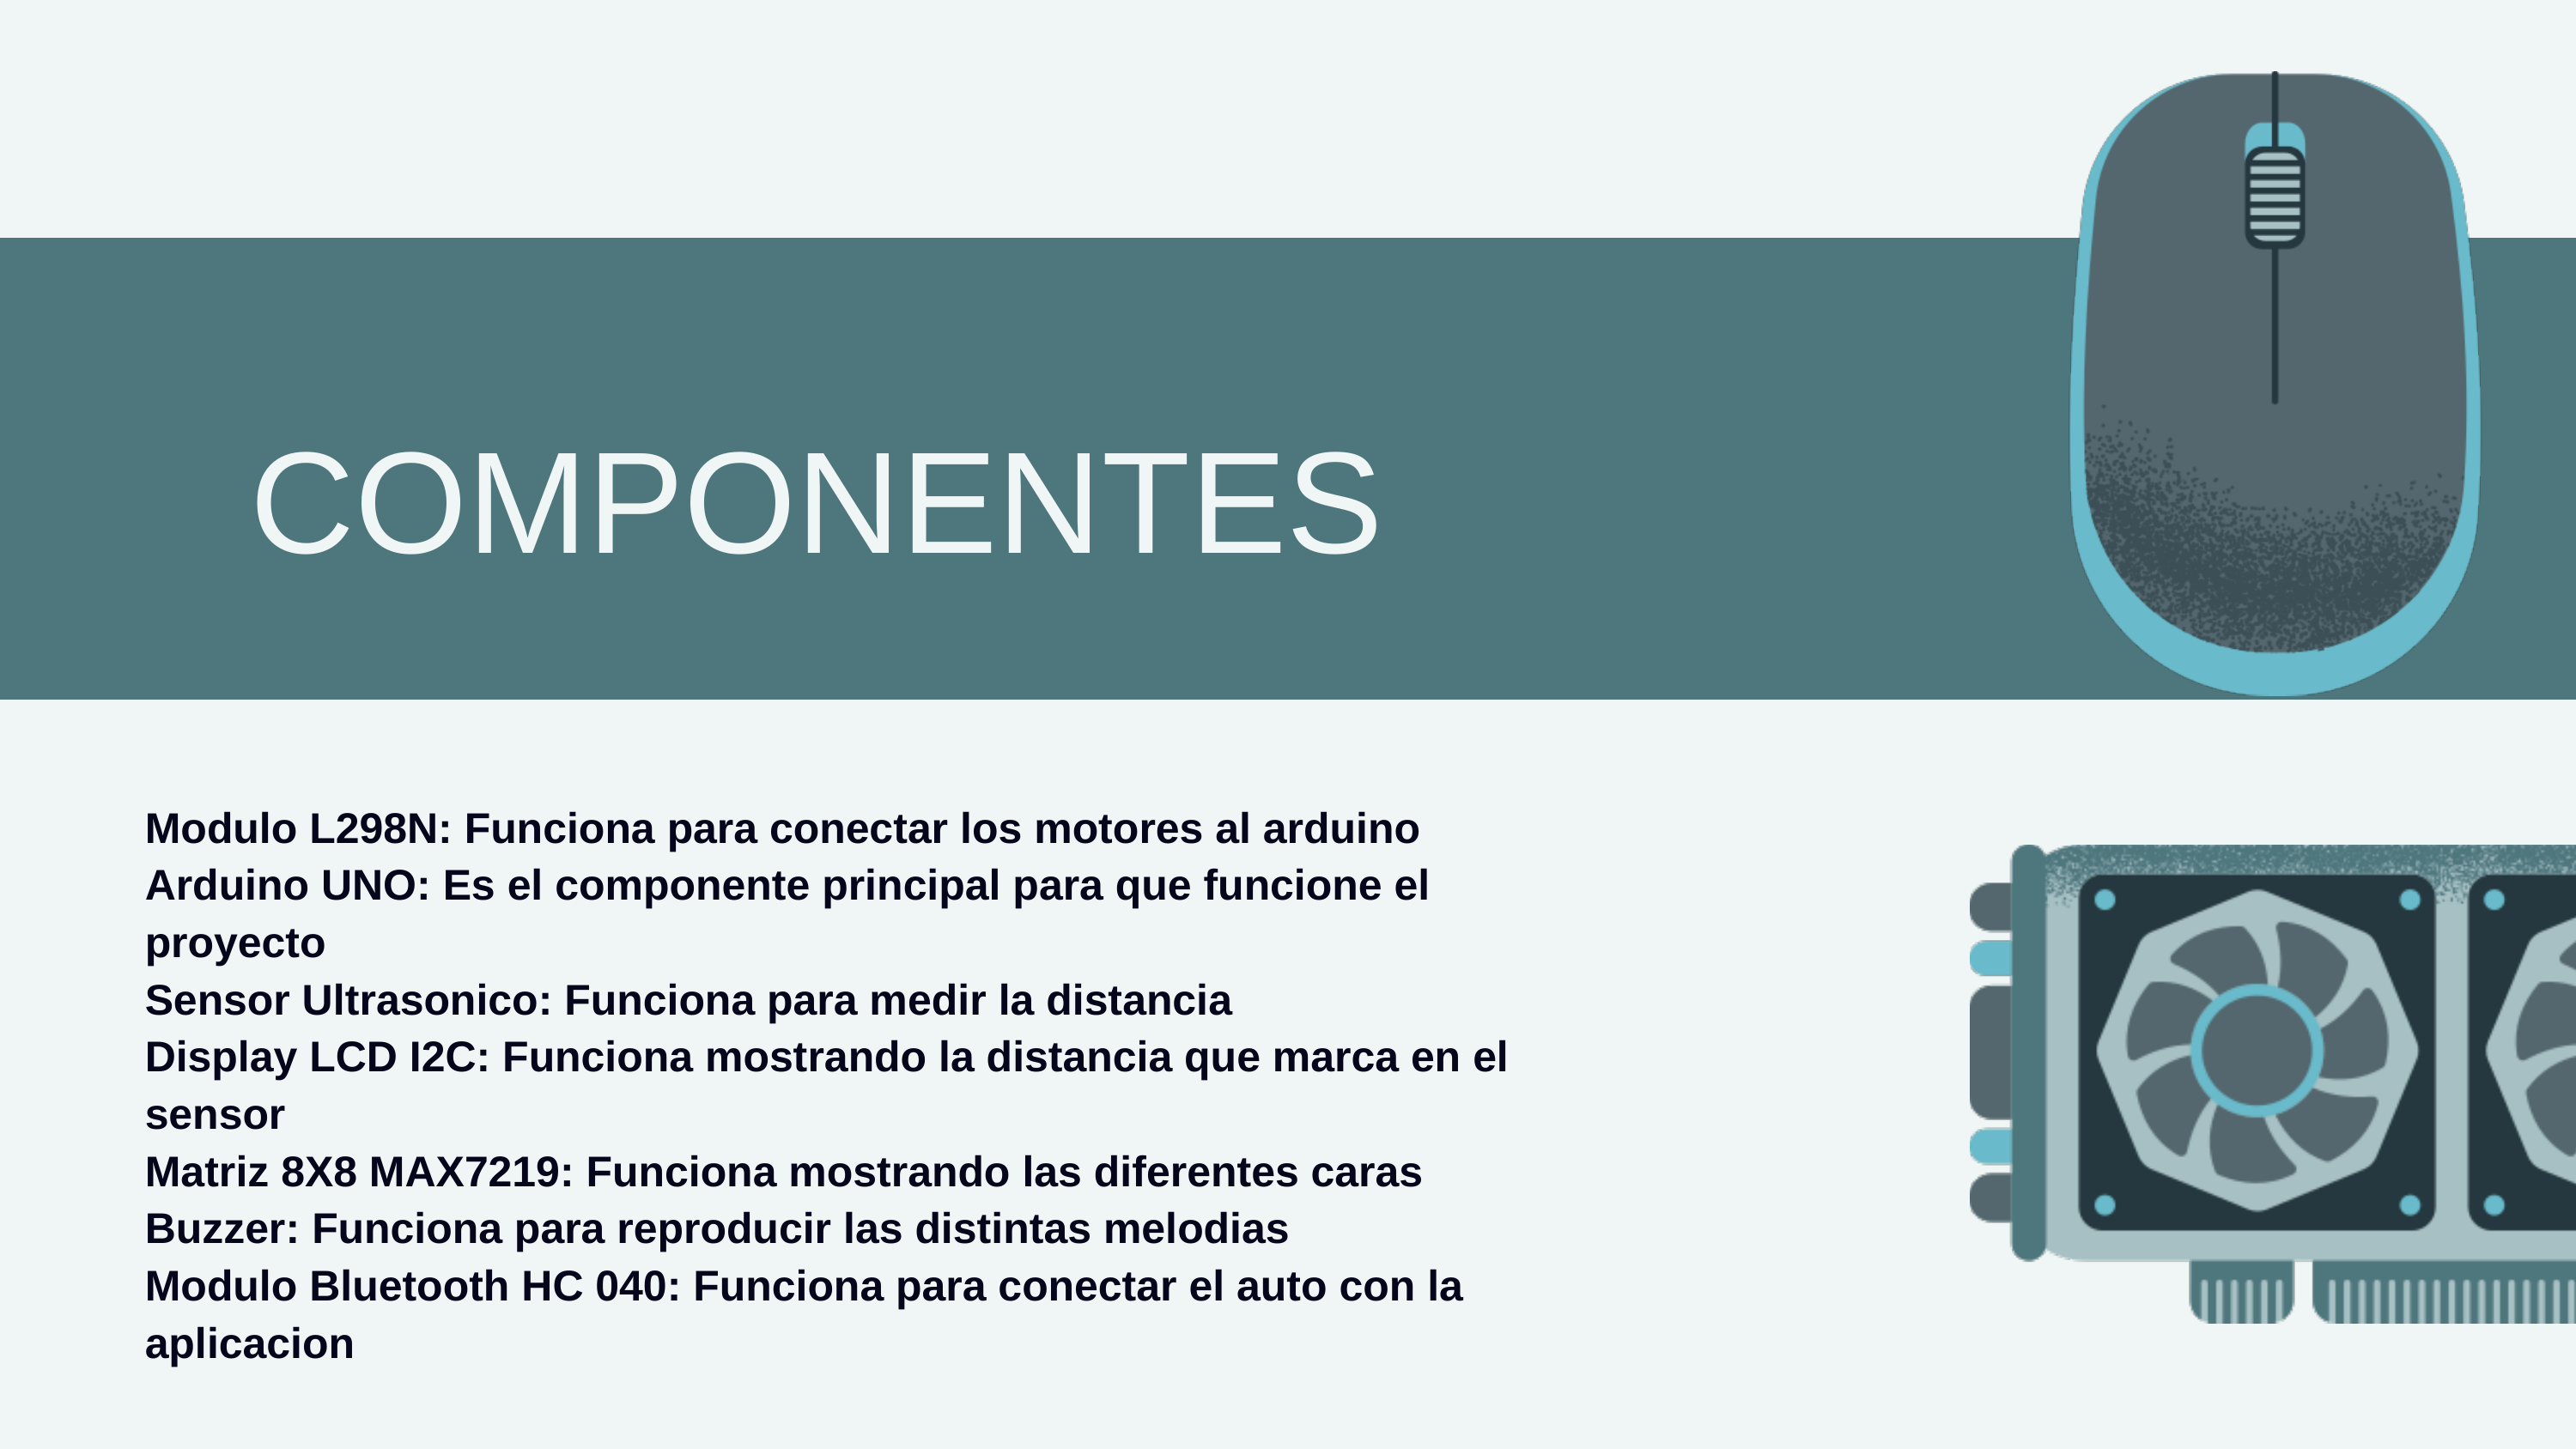

COMPONENTES
Modulo L298N: Funciona para conectar los motores al arduino
Arduino UNO: Es el componente principal para que funcione el proyecto
Sensor Ultrasonico: Funciona para medir la distancia
Display LCD I2C: Funciona mostrando la distancia que marca en el sensor
Matriz 8X8 MAX7219: Funciona mostrando las diferentes caras
Buzzer: Funciona para reproducir las distintas melodias
Modulo Bluetooth HC 040: Funciona para conectar el auto con la aplicacion